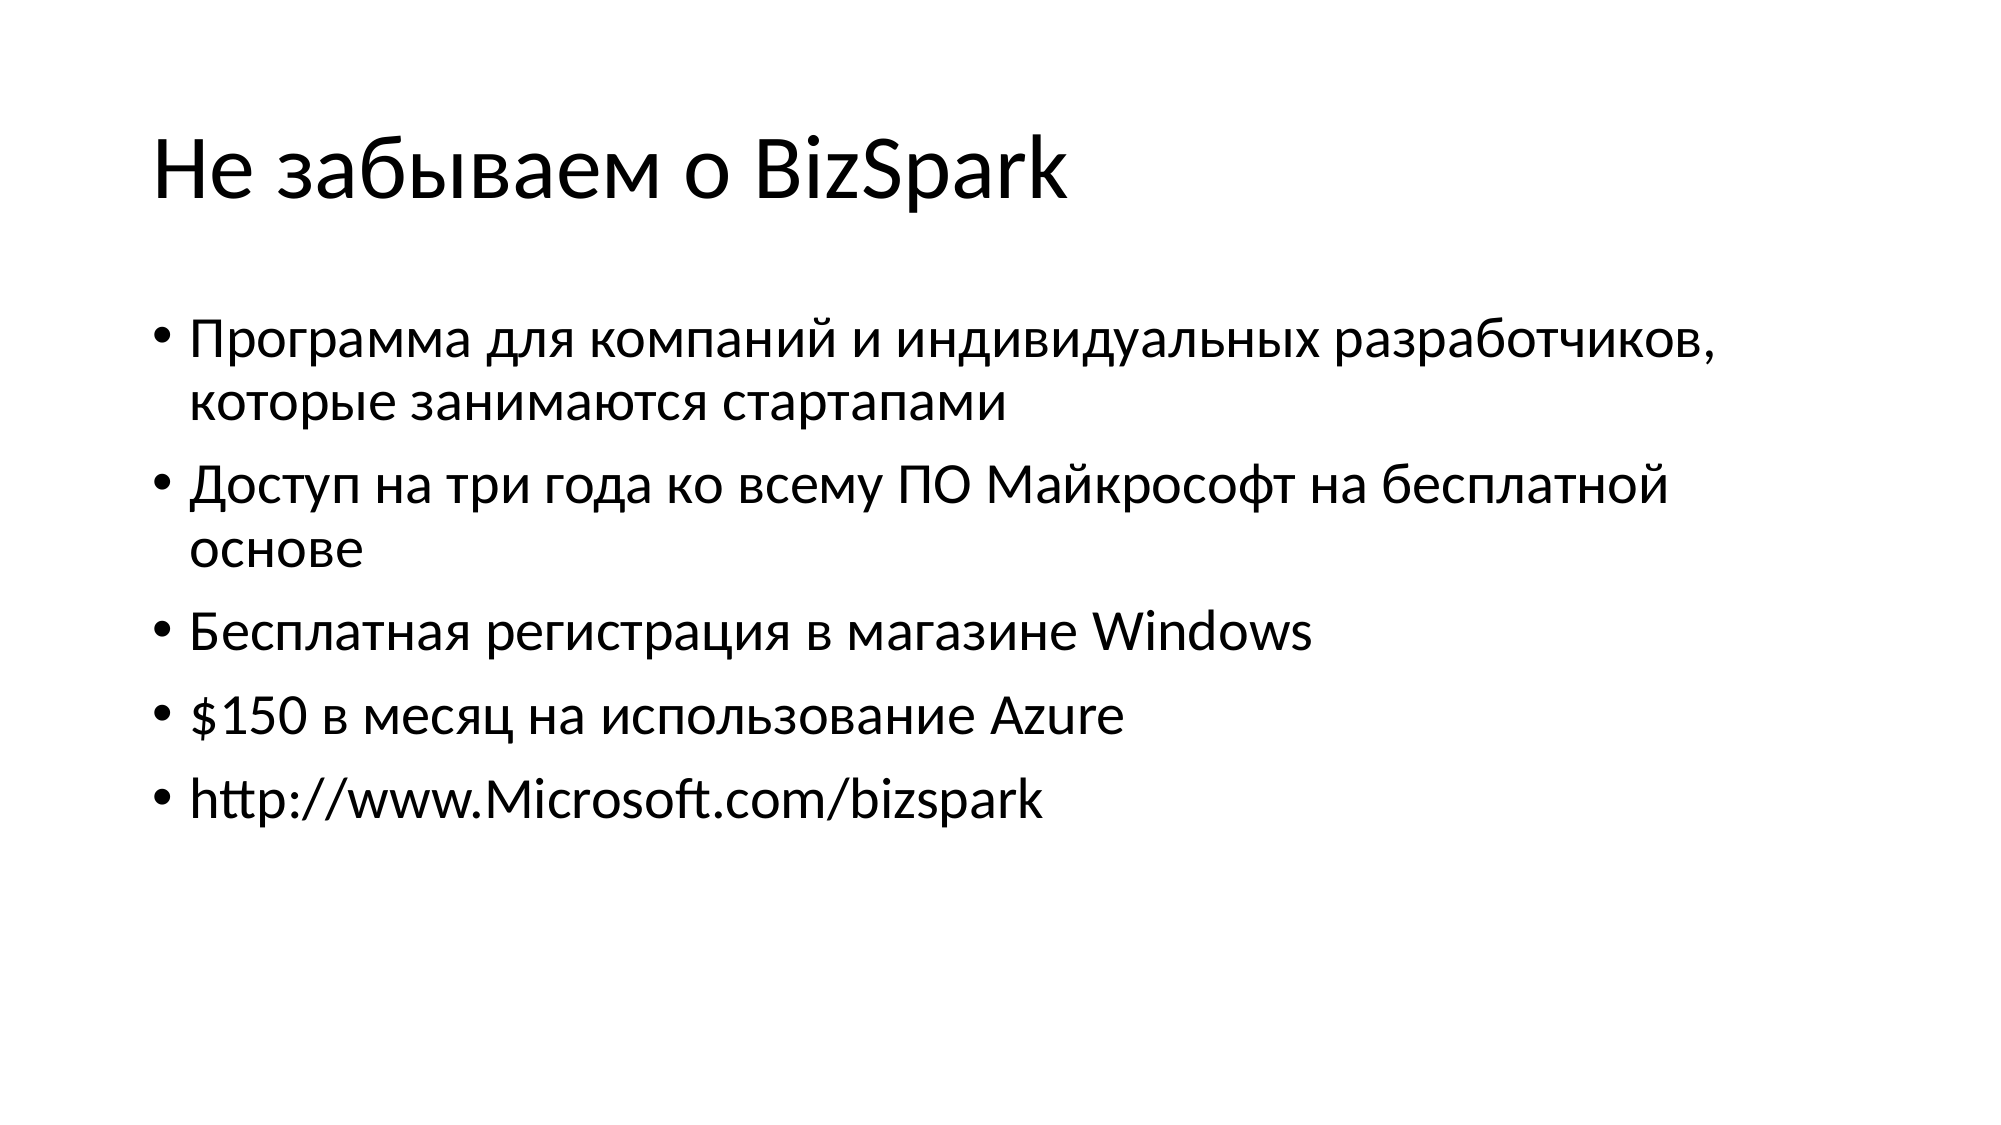

# Не забываем о BizSpark
Программа для компаний и индивидуальных разработчиков, которые занимаются стартапами
Доступ на три года ко всему ПО Майкрософт на бесплатной основе
Бесплатная регистрация в магазине Windows
$150 в месяц на использование Azure
http://www.Microsoft.com/bizspark